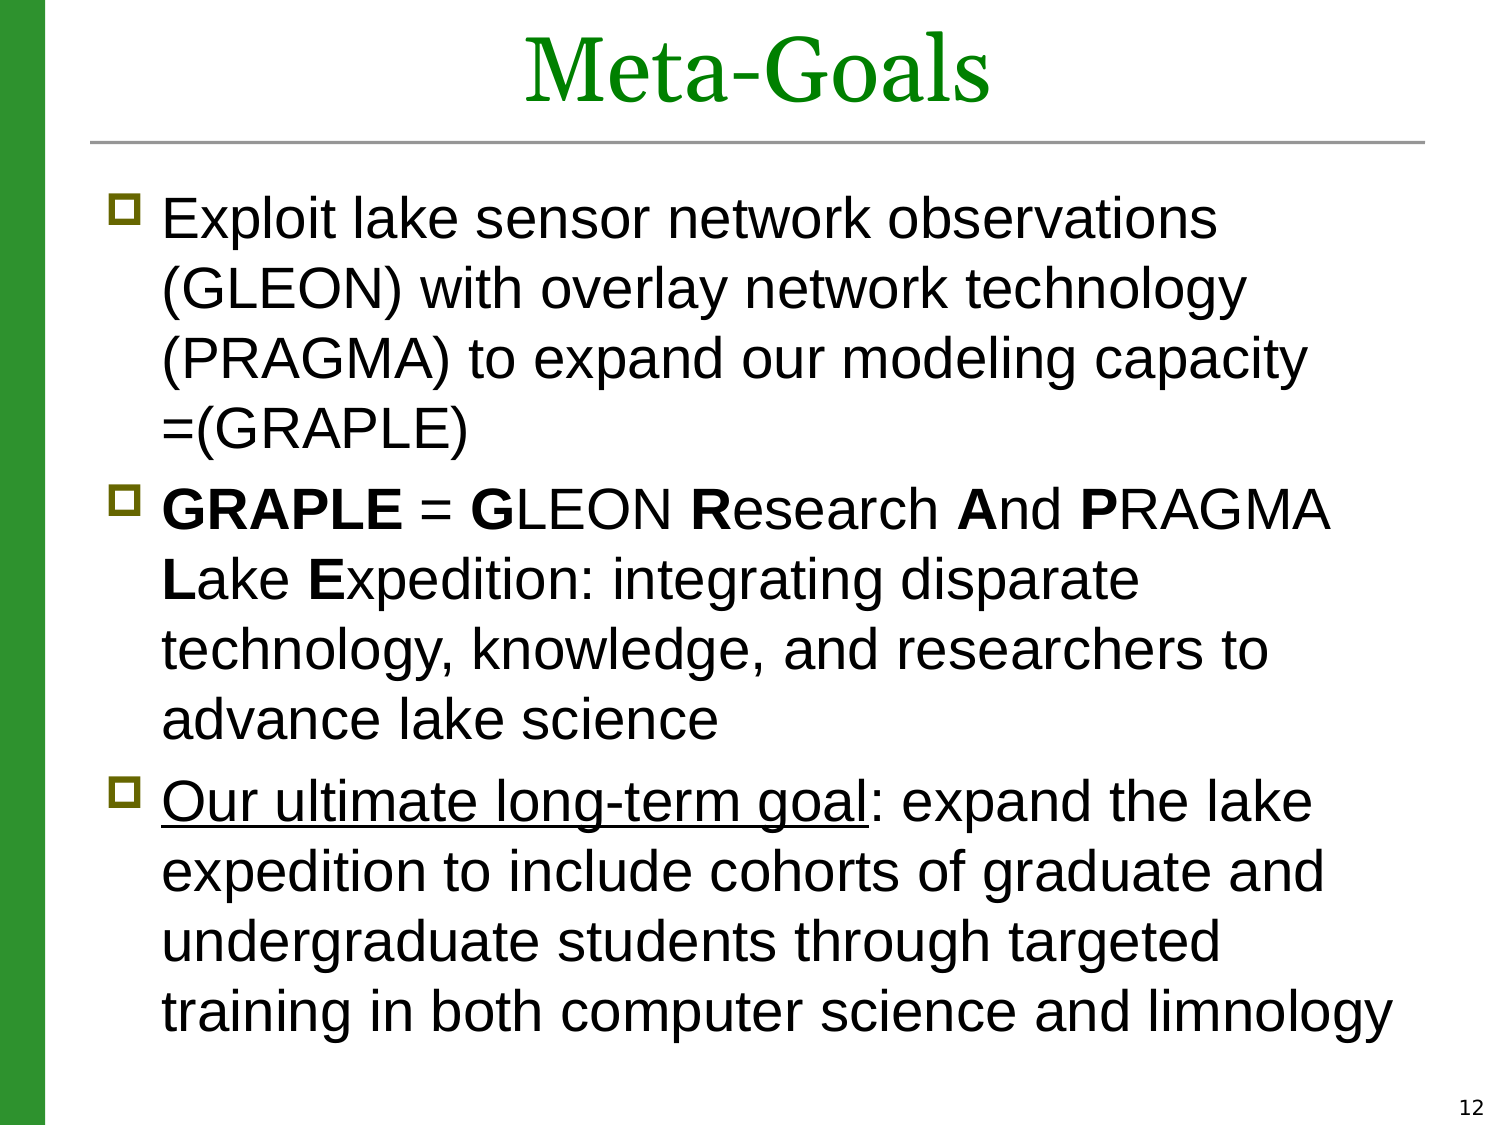

# Meta-Goals
Exploit lake sensor network observations (GLEON) with overlay network technology (PRAGMA) to expand our modeling capacity =(GRAPLE)
GRAPLE = GLEON Research And PRAGMA Lake Expedition: integrating disparate technology, knowledge, and researchers to advance lake science
Our ultimate long-term goal: expand the lake expedition to include cohorts of graduate and undergraduate students through targeted training in both computer science and limnology

12